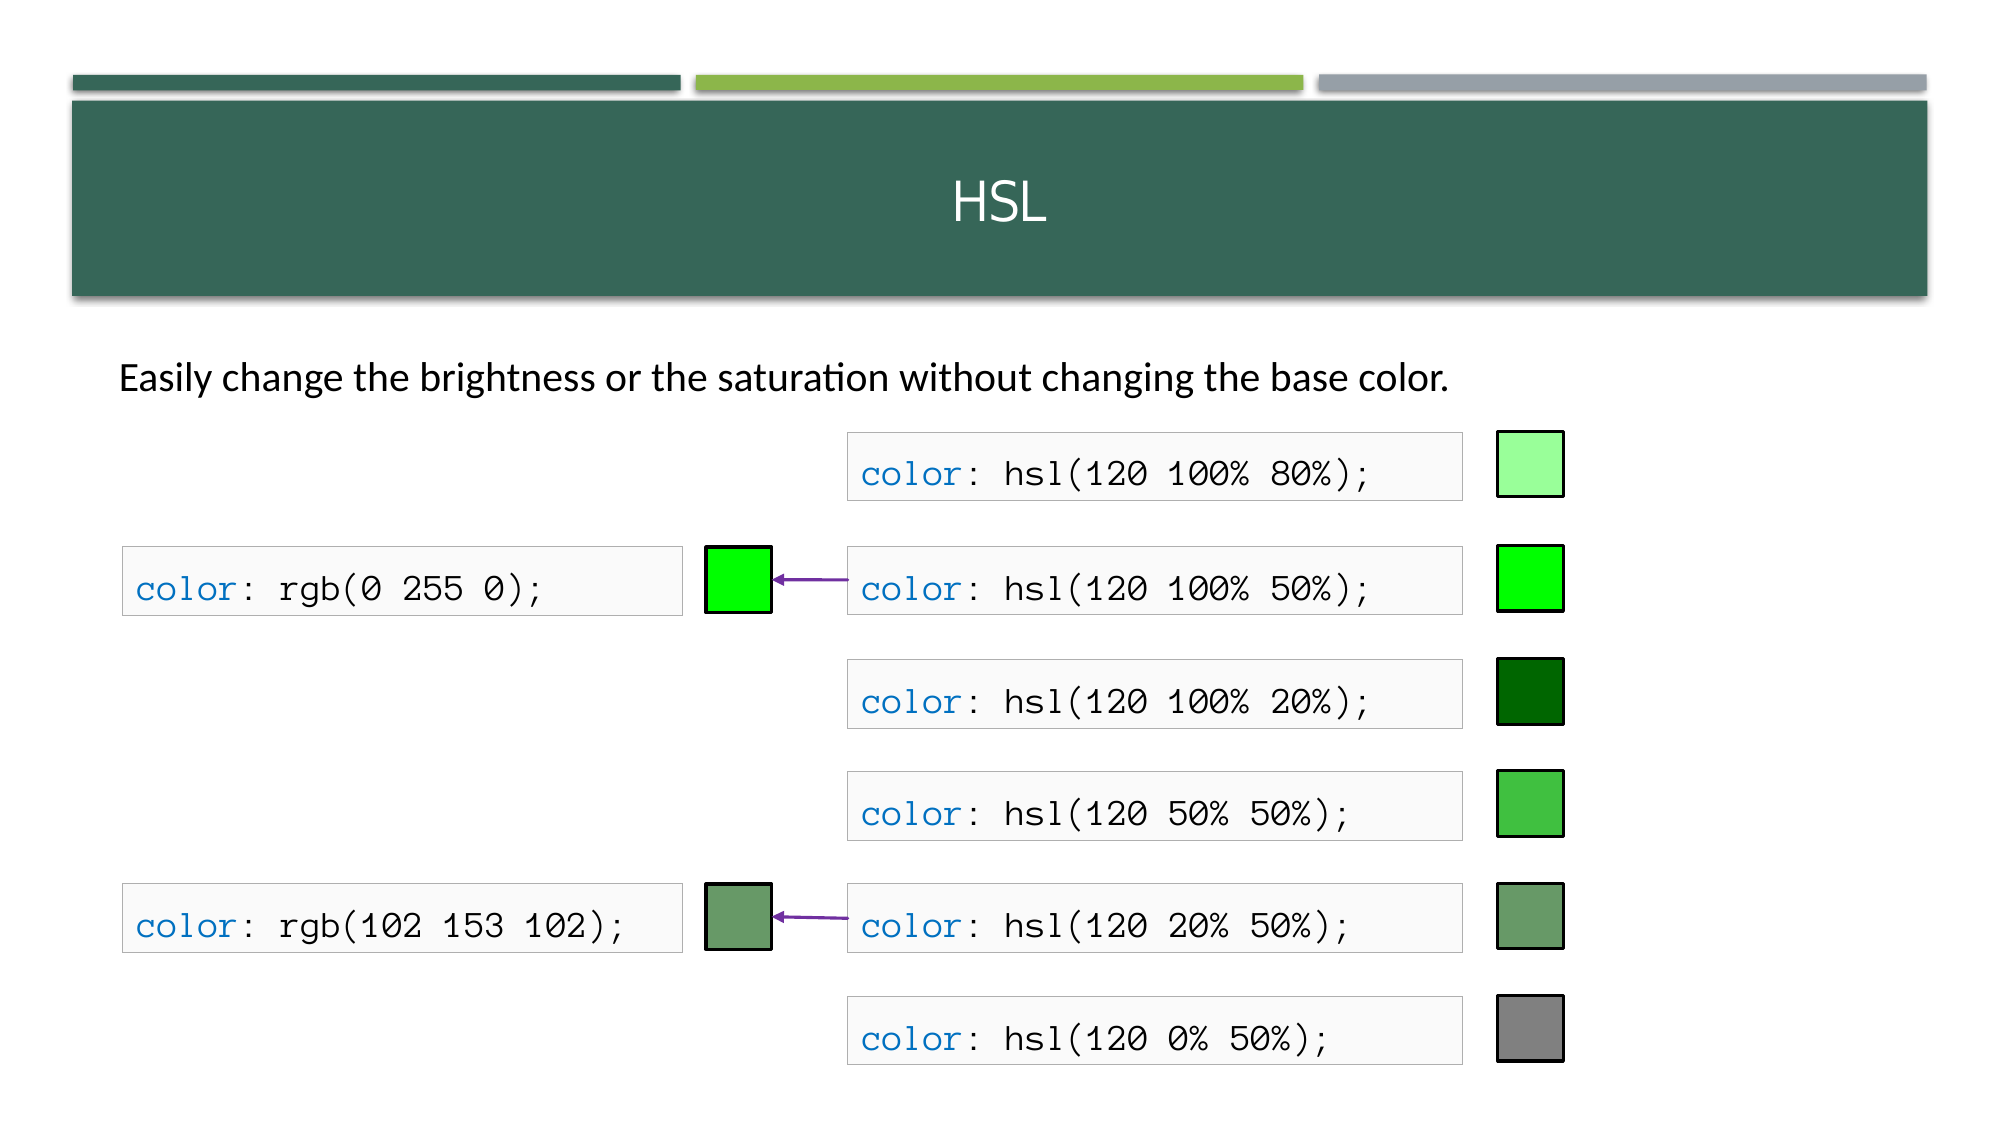

# HSL
Easily change the brightness or the saturation without changing the base color.

color: hsl(120 100% 80%);

color: hsl(120 100% 50%);
color: rgb(0 255 0);

color: hsl(120 100% 20%);

color: hsl(120 50% 50%);

color: rgb(102 153 102);

color: hsl(120 20% 50%);

color: hsl(120 0% 50%);